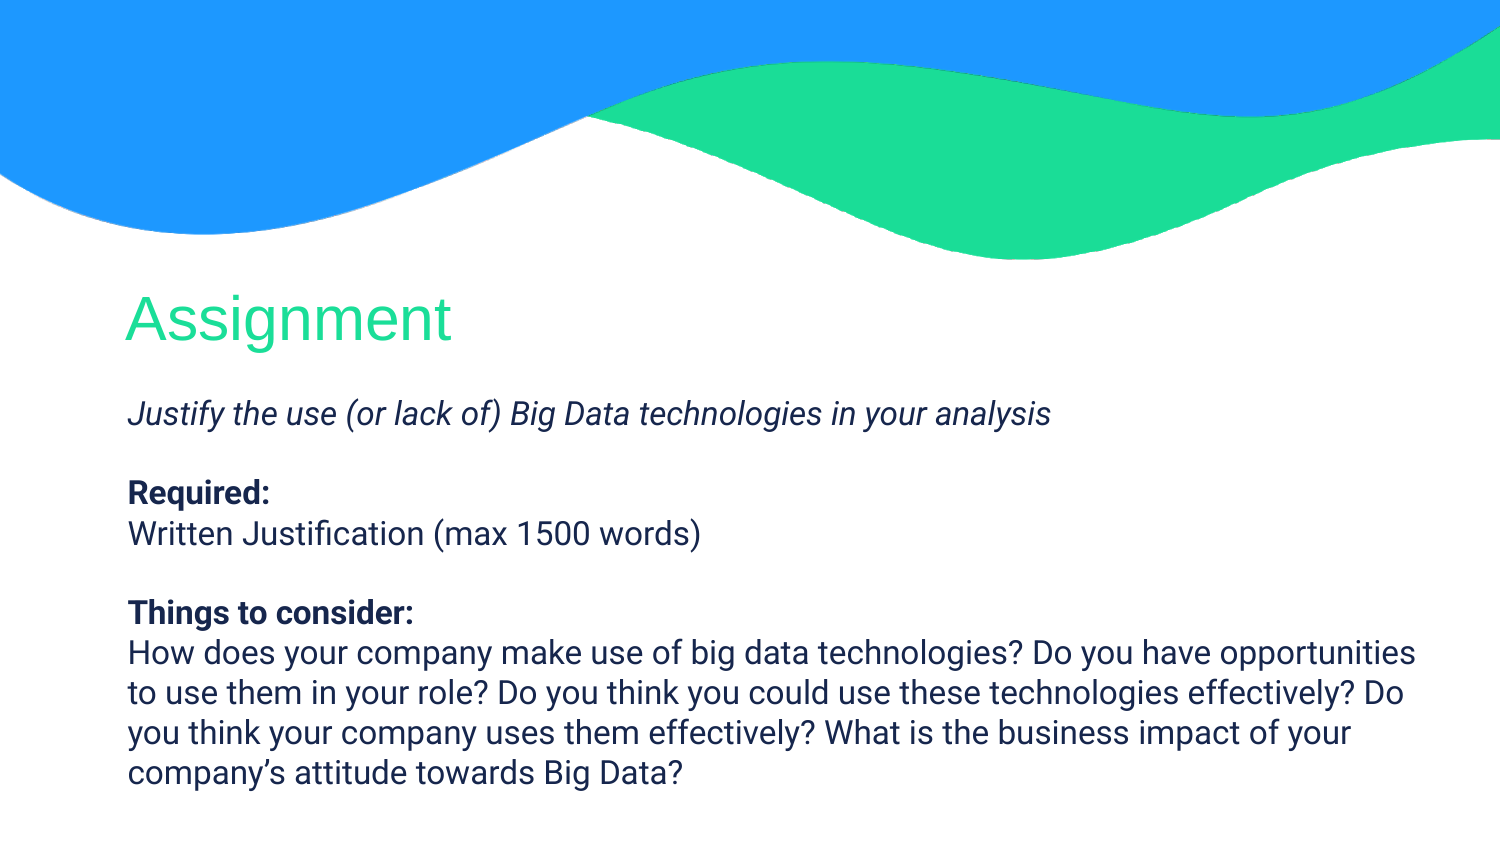

Assignment
Justify the use (or lack of) Big Data technologies in your analysis

Required:
Written Justification (max 1500 words)

Things to consider:
How does your company make use of big data technologies? Do you have opportunities to use them in your role? Do you think you could use these technologies effectively? Do you think your company uses them effectively? What is the business impact of your company’s attitude towards Big Data?